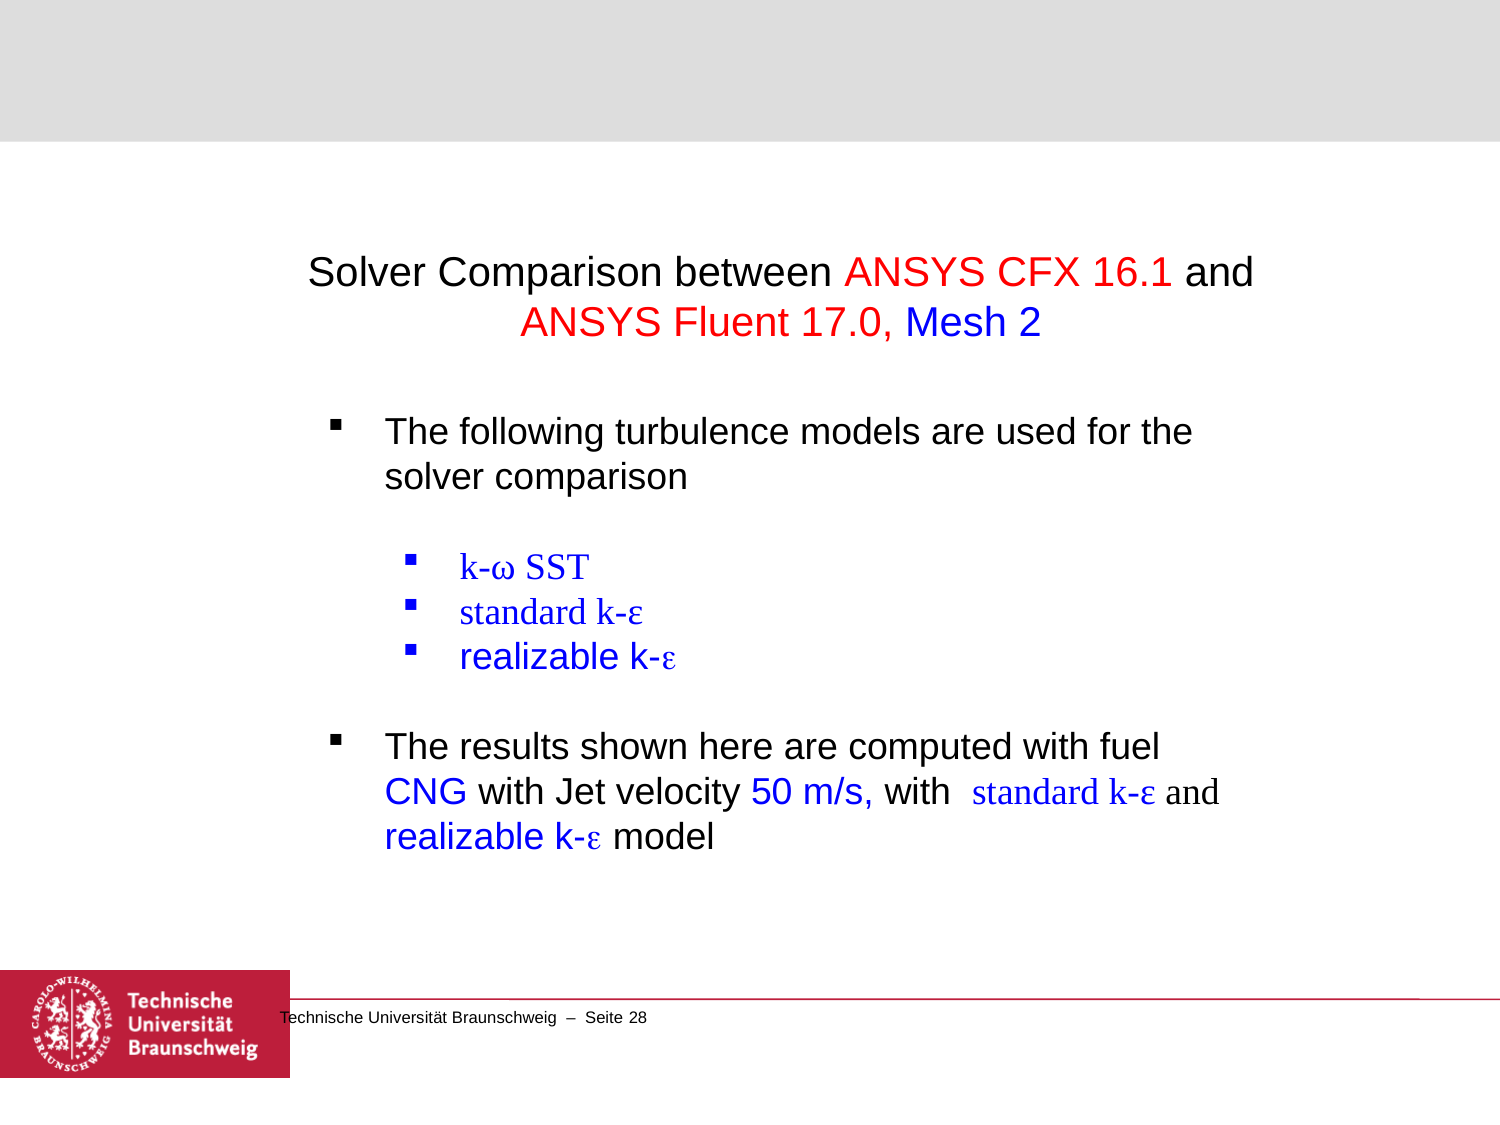

Solver Comparison between ANSYS CFX 16.1 and ANSYS Fluent 17.0, Mesh 2
The following turbulence models are used for the solver comparison

k-ω SST
standard k-ε
realizable k-ε

The results shown here are computed with fuel CNG with Jet velocity 50 m/s, with  standard k-ε and realizable k-ε model